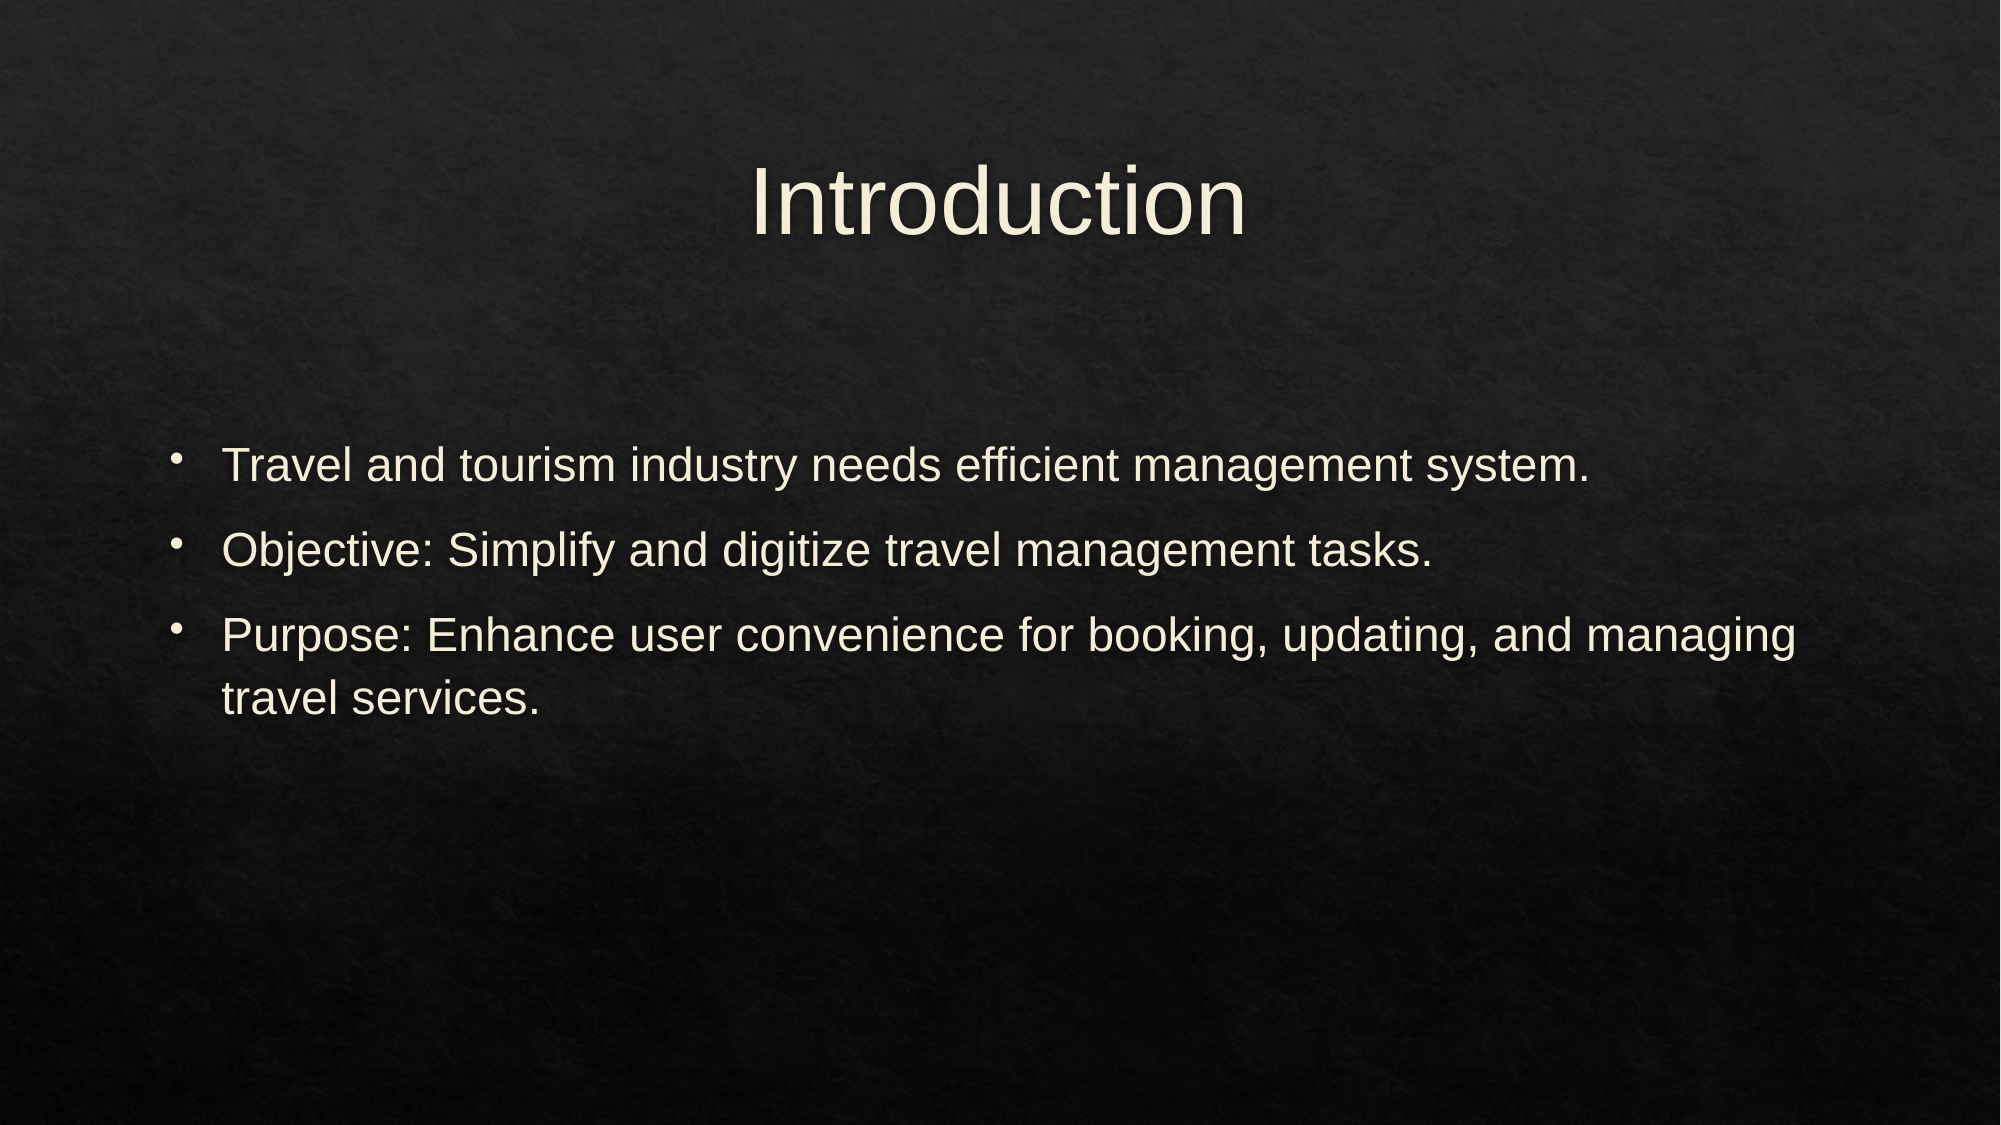

# Introduction

Travel and tourism industry needs efficient management system.
Objective: Simplify and digitize travel management tasks.
Purpose: Enhance user convenience for booking, updating, and managing travel services.